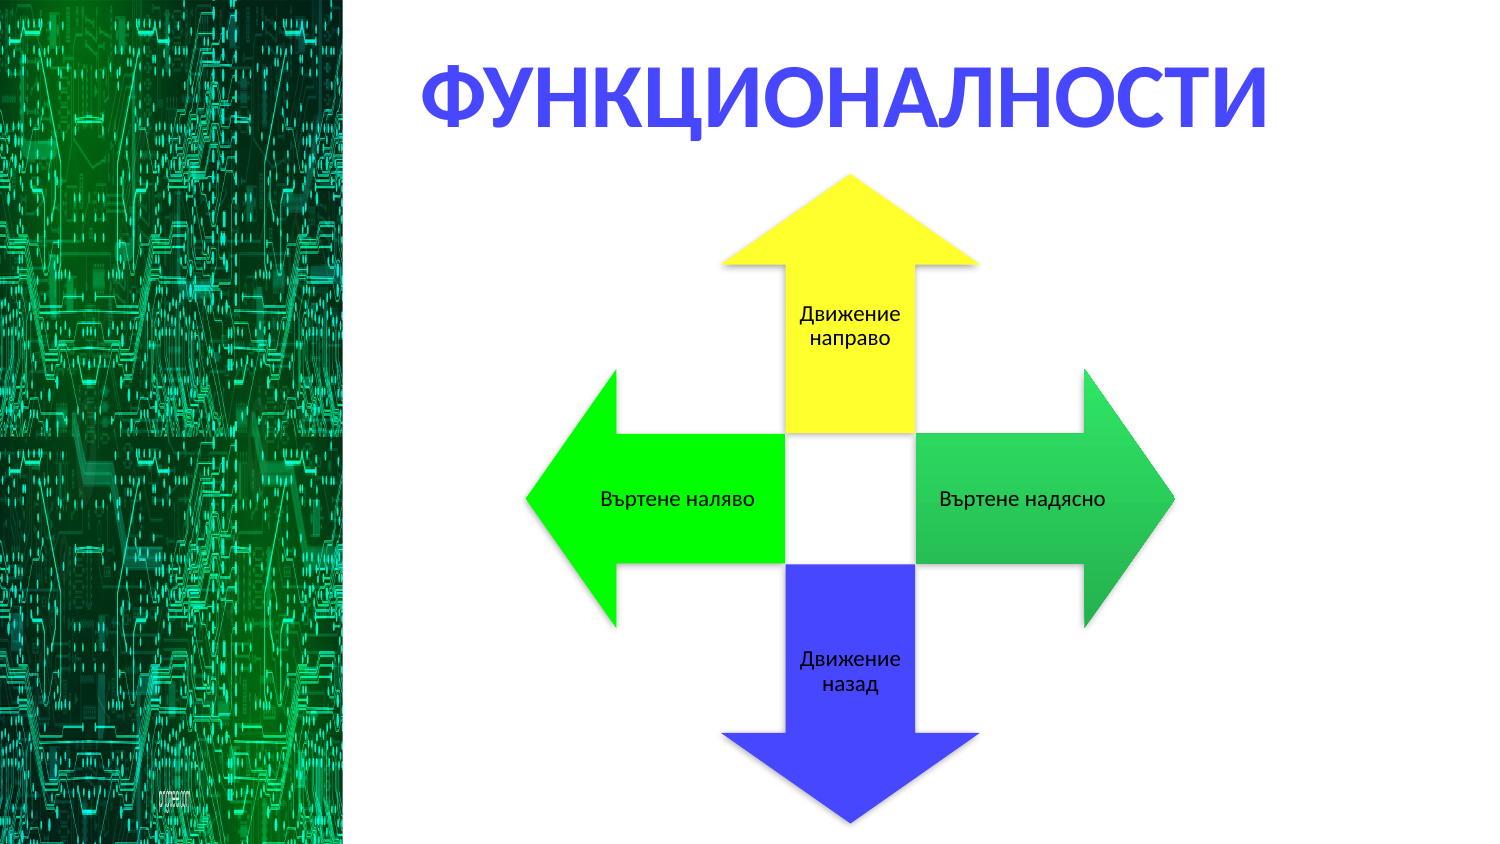

# Функционалности
Движение направо
Въртене надясно
Движение назад
Въртене наляво